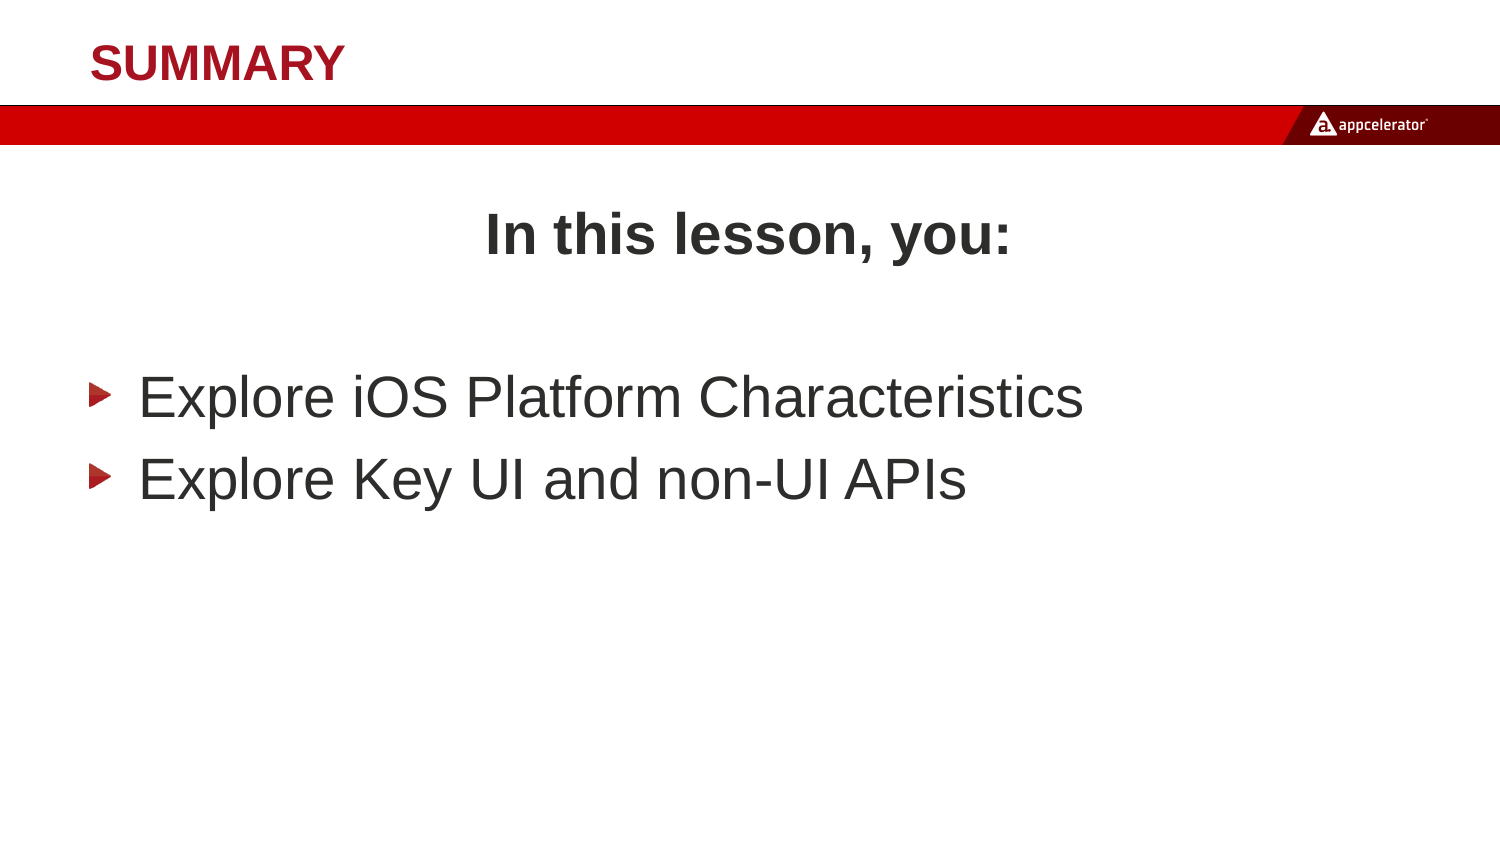

# Summary
In this lesson, you:

Explore iOS Platform Characteristics
Explore Key UI and non-UI APIs